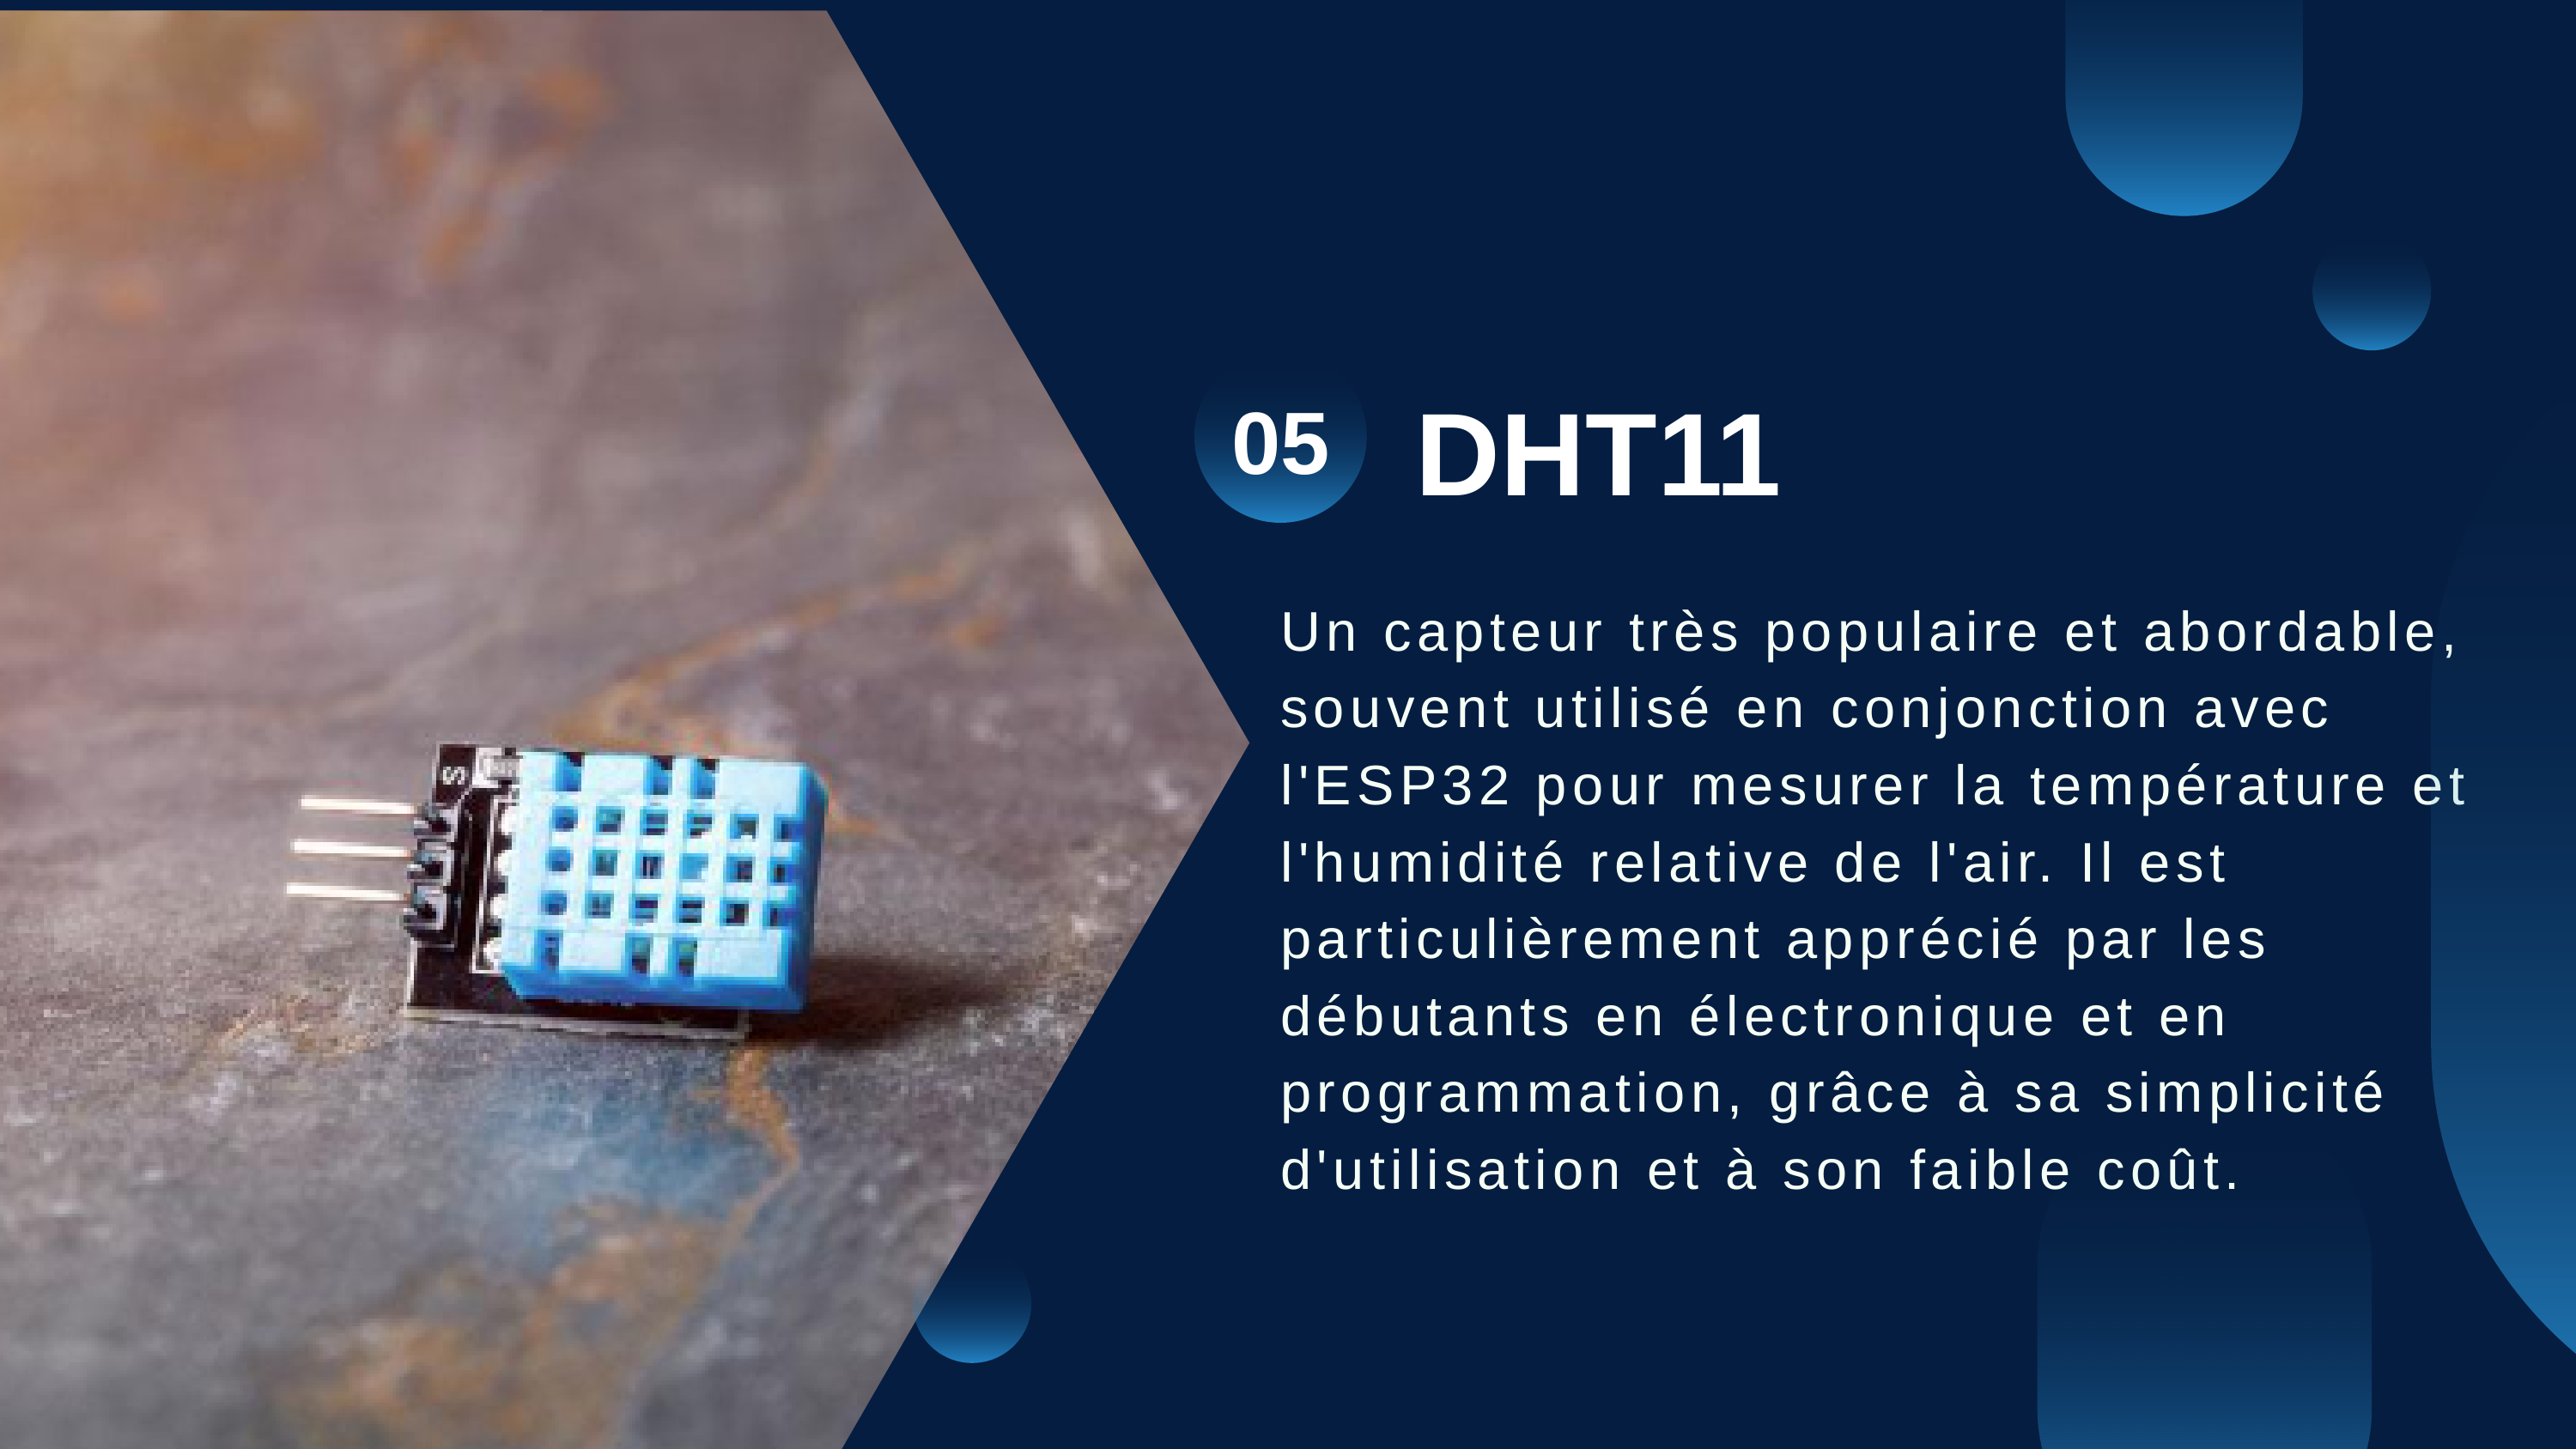

05
DHT11
Un capteur très populaire et abordable, souvent utilisé en conjonction avec l'ESP32 pour mesurer la température et l'humidité relative de l'air. Il est particulièrement apprécié par les débutants en électronique et en programmation, grâce à sa simplicité d'utilisation et à son faible coût.